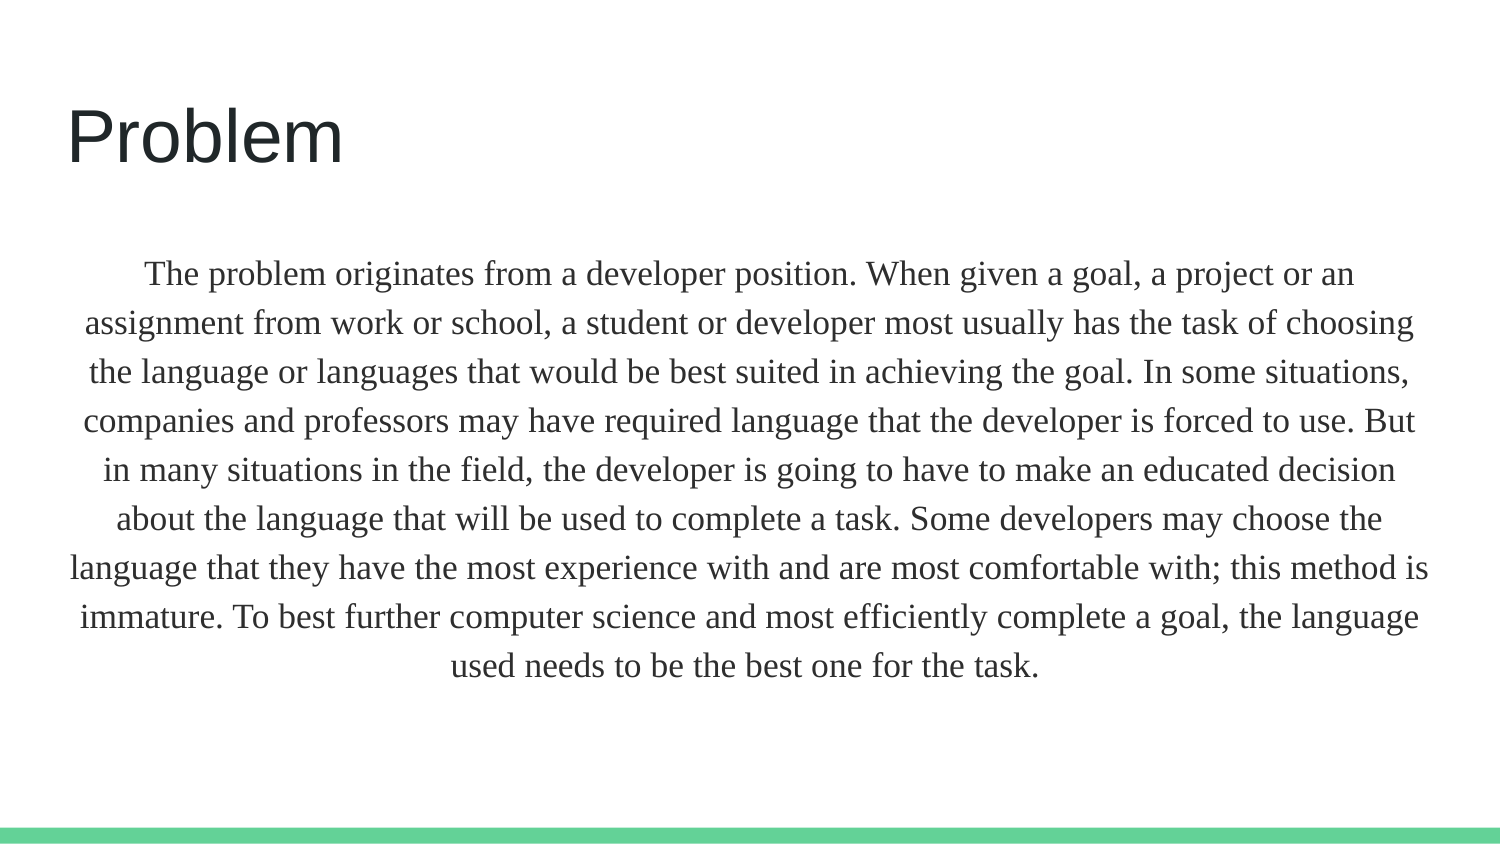

# Problem
The problem originates from a developer position. When given a goal, a project or an assignment from work or school, a student or developer most usually has the task of choosing the language or languages that would be best suited in achieving the goal. In some situations, companies and professors may have required language that the developer is forced to use. But in many situations in the field, the developer is going to have to make an educated decision about the language that will be used to complete a task. Some developers may choose the language that they have the most experience with and are most comfortable with; this method is immature. To best further computer science and most efficiently complete a goal, the language used needs to be the best one for the task.